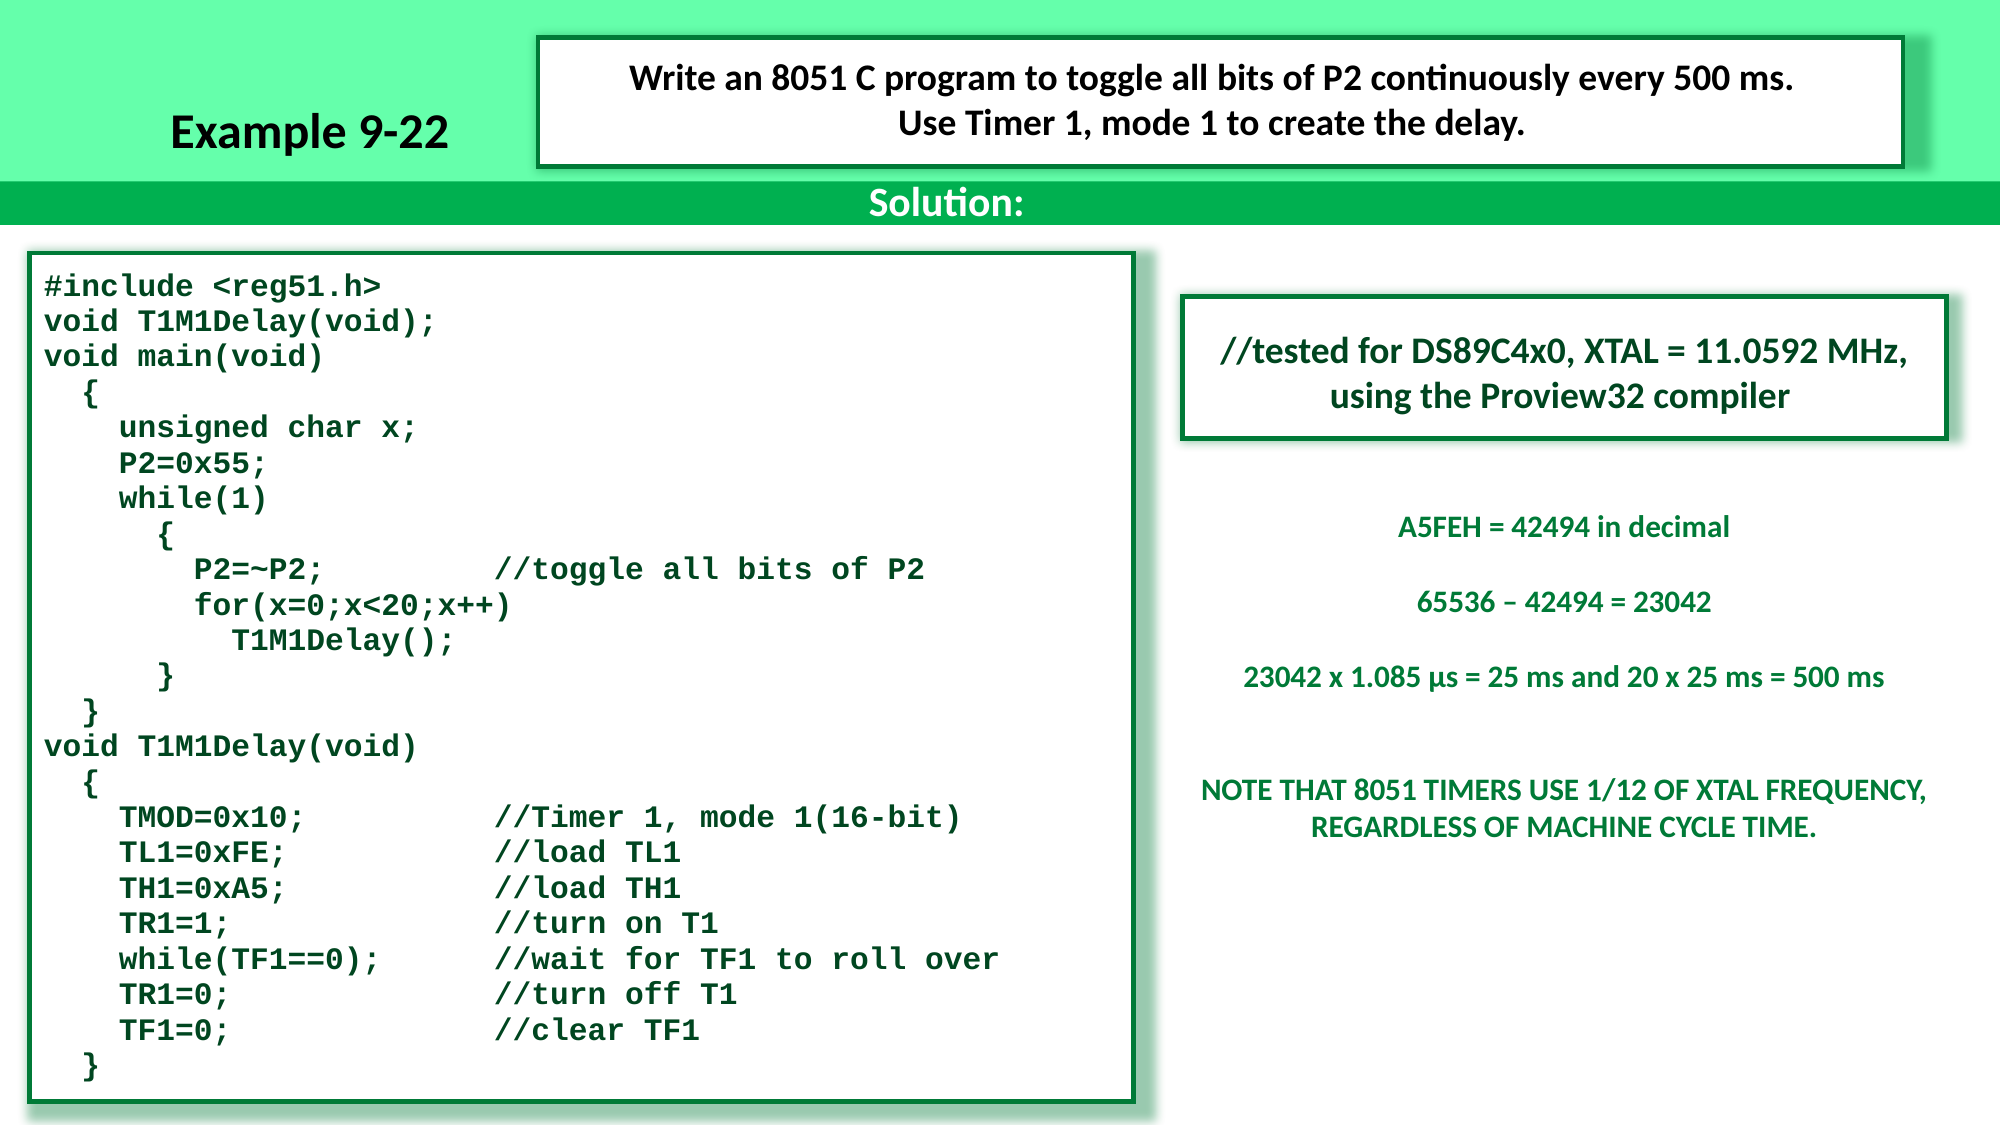

Write an 8051 C program to toggle all bits of P2 continuously every 500 ms.  Use Timer 1, mode 1 to create the delay.
Example 9-22
Solution:

#include <reg51.h>
void T1M1Delay(void);
void main(void)
  {
    unsigned char x;
    P2=0x55;
    while(1)
      {
        P2=~P2;		//toggle all bits of P2
        for(x=0;x<20;x++)
          T1M1Delay();
      }
  }
void T1M1Delay(void)
  {
    TMOD=0x10;		//Timer 1, mode 1(16-bit)
    TL1=0xFE;		//load TL1
    TH1=0xA5;		//load TH1
    TR1=1;		//turn on T1
    while(TF1==0);	//wait for TF1 to roll over
    TR1=0;		//turn off T1
    TF1=0;		//clear TF1
  }

//tested for DS89C4x0, XTAL = 11.0592 MHz, using the Proview32 compiler
A5FEH = 42494 in decimal

65536 – 42494 = 23042

23042 x 1.085 µs = 25 ms and 20 x 25 ms = 500 ms

NOTE THAT 8051 TIMERS USE 1/12 OF XTAL FREQUENCY, REGARDLESS OF MACHINE CYCLE TIME.